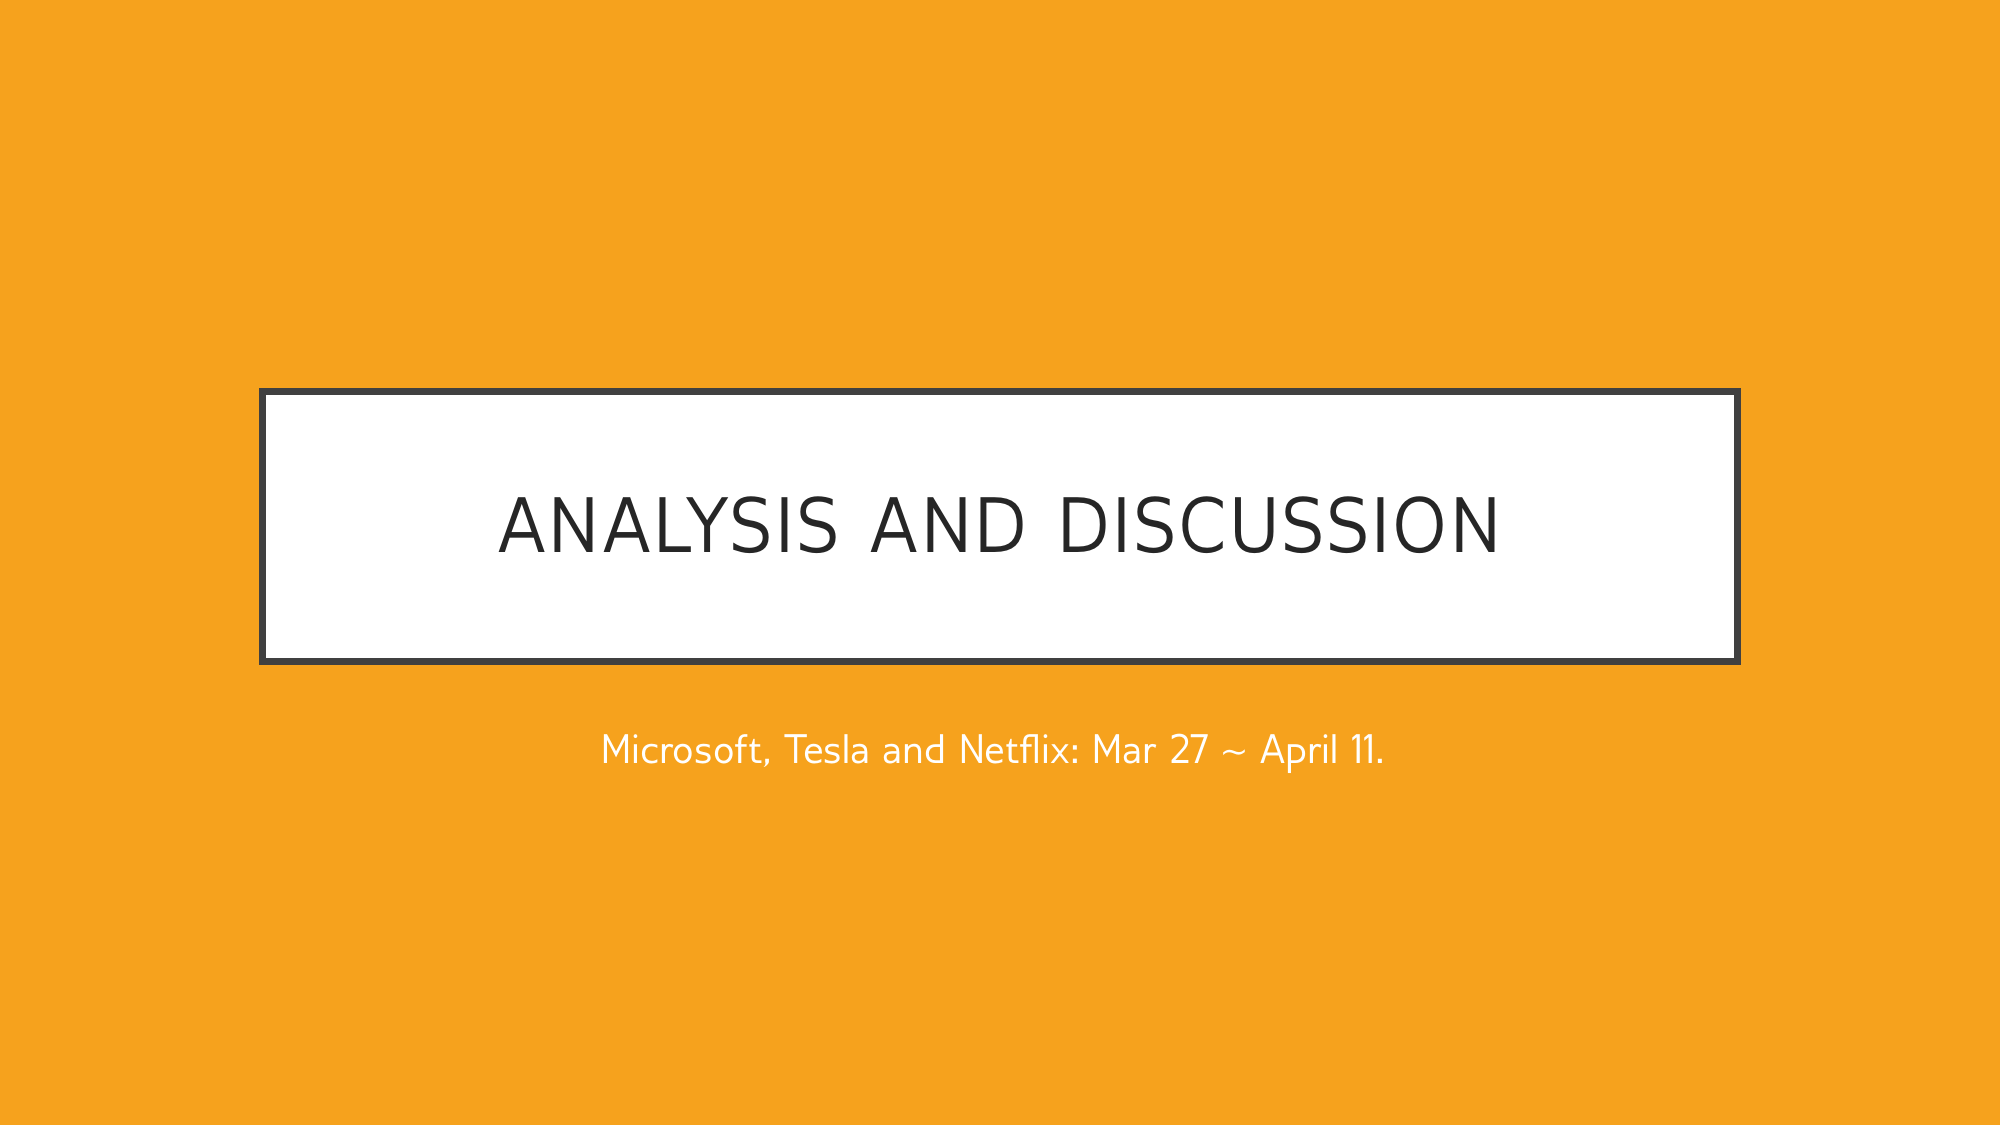

# Analysis and discussion
Microsoft, Tesla and Netflix: Mar 27 ~ April 11.